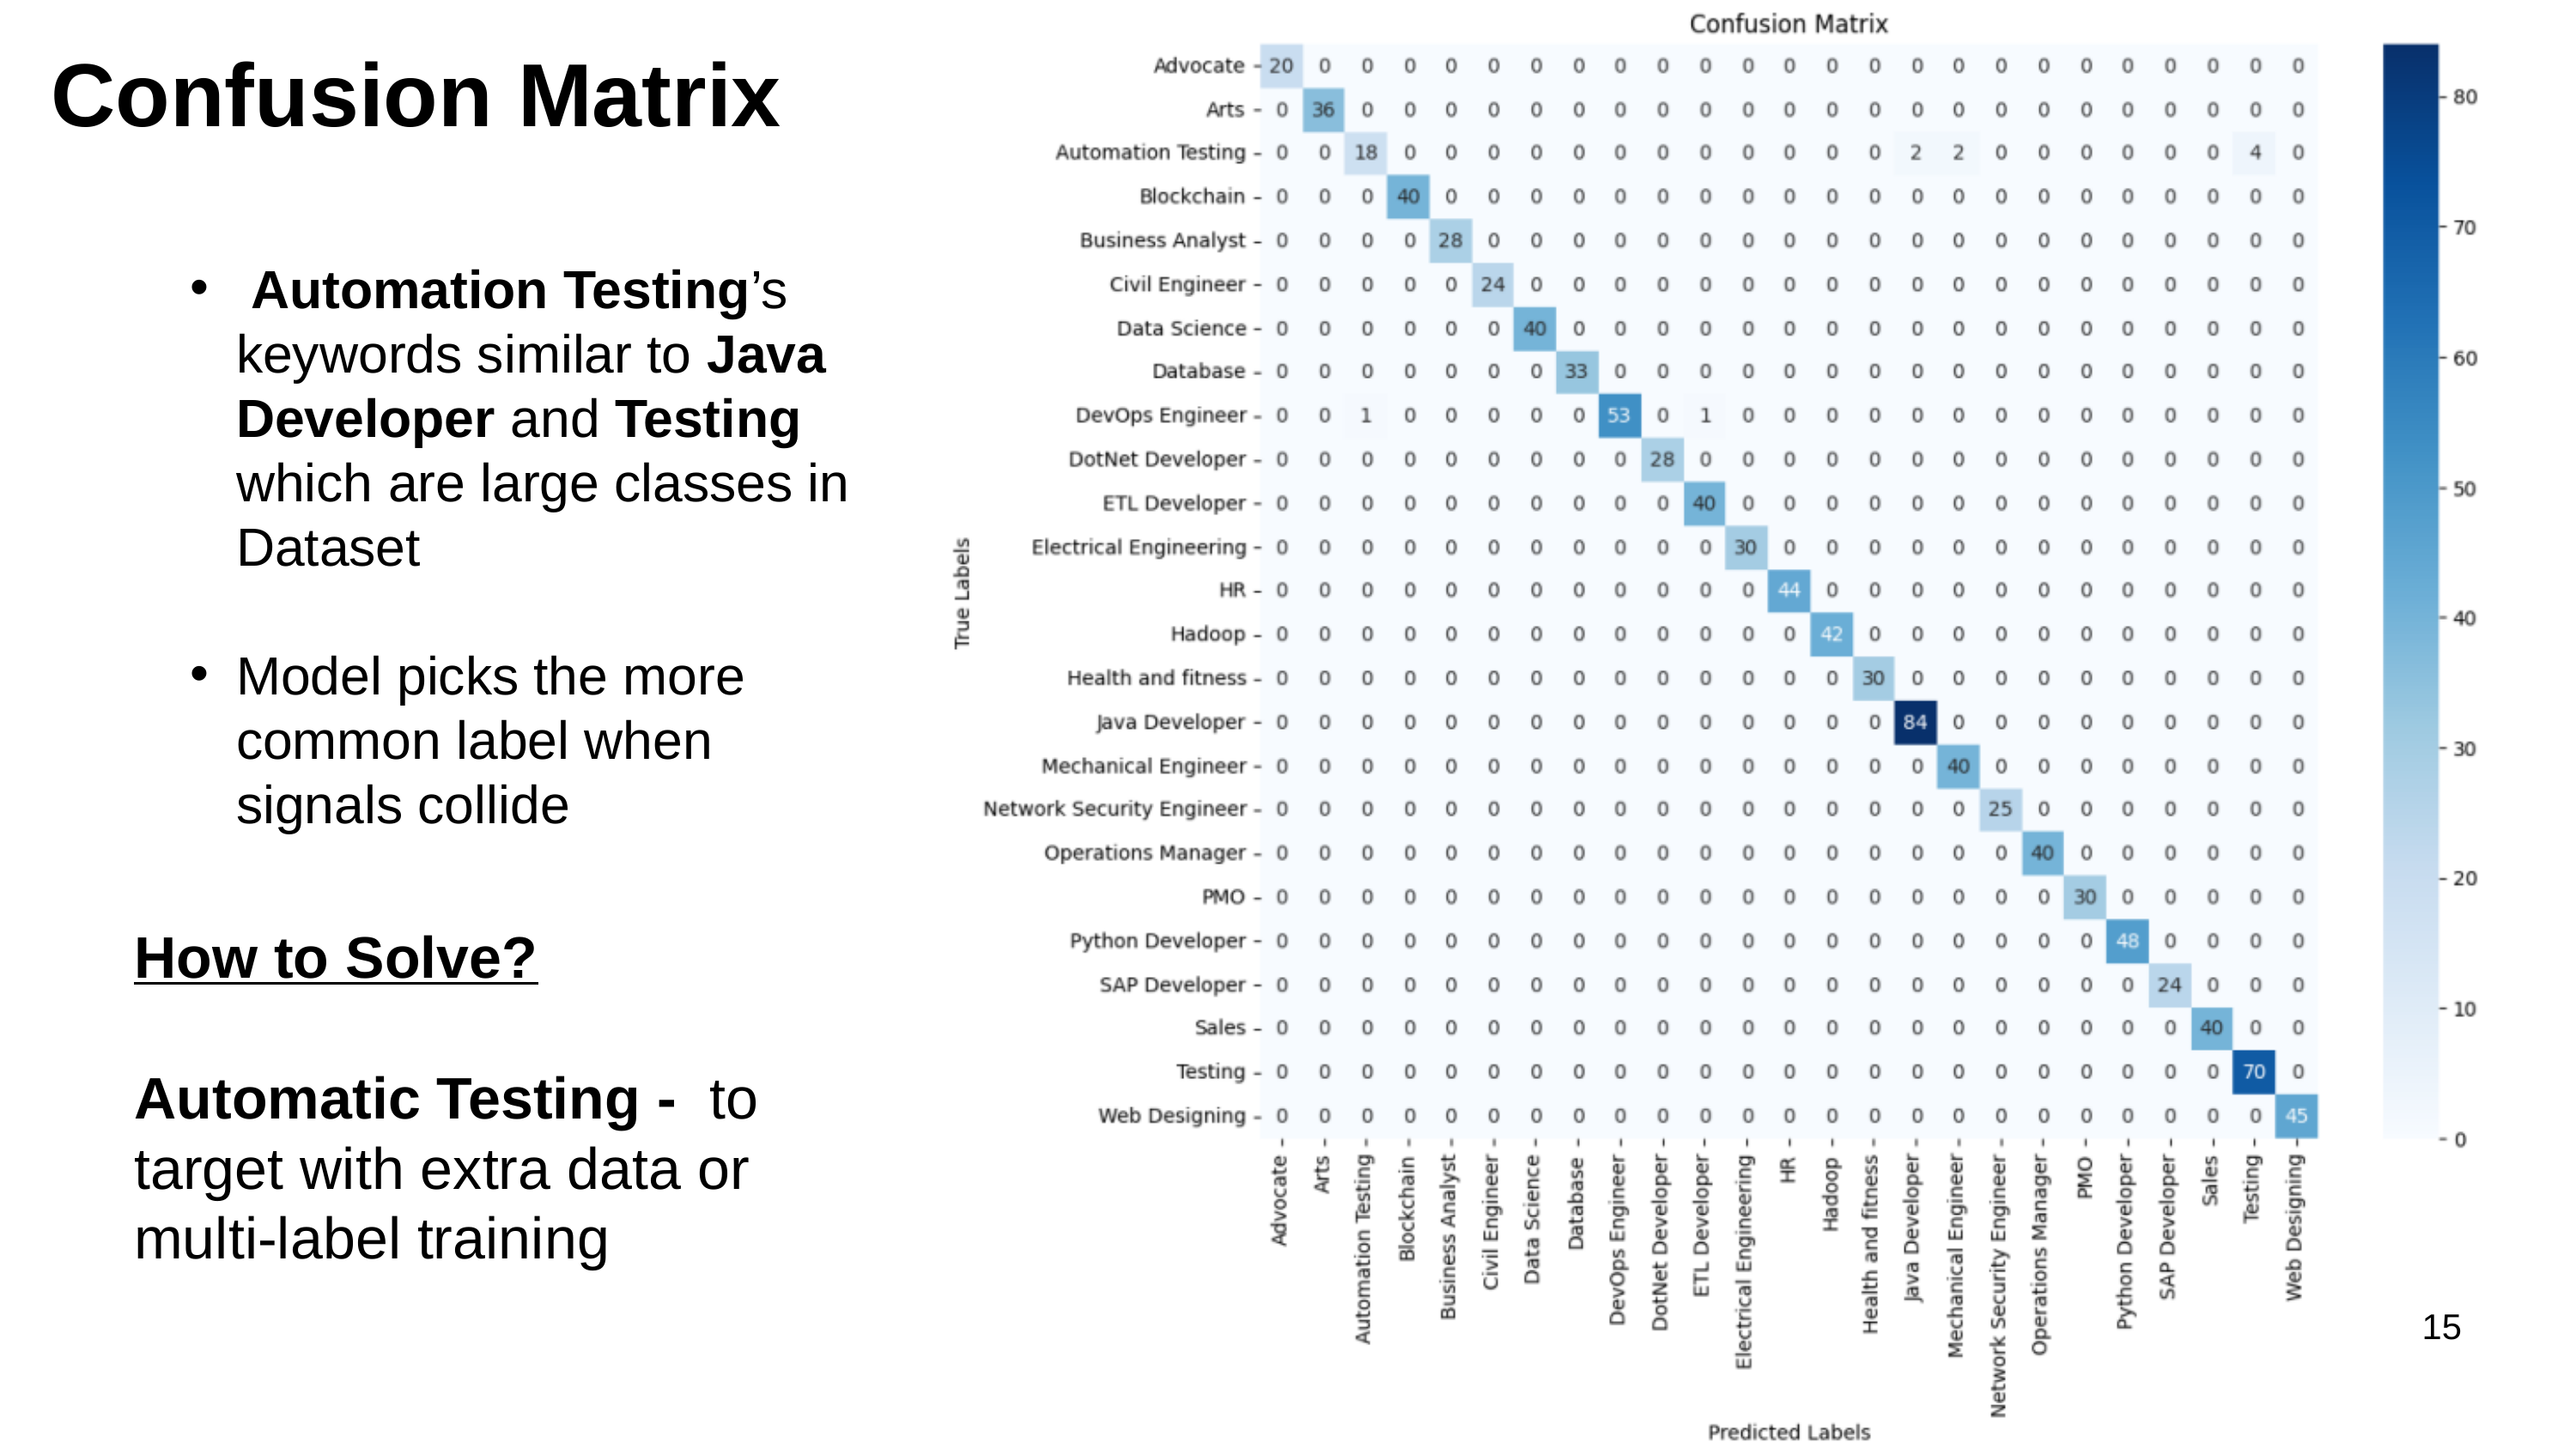

Confusion Matrix
 Automation Testing’s keywords similar to Java Developer and Testing which are large classes in Dataset

Model picks the more common label when signals collide
How to Solve?

Automatic Testing -  to target with extra data or multi-label training
15